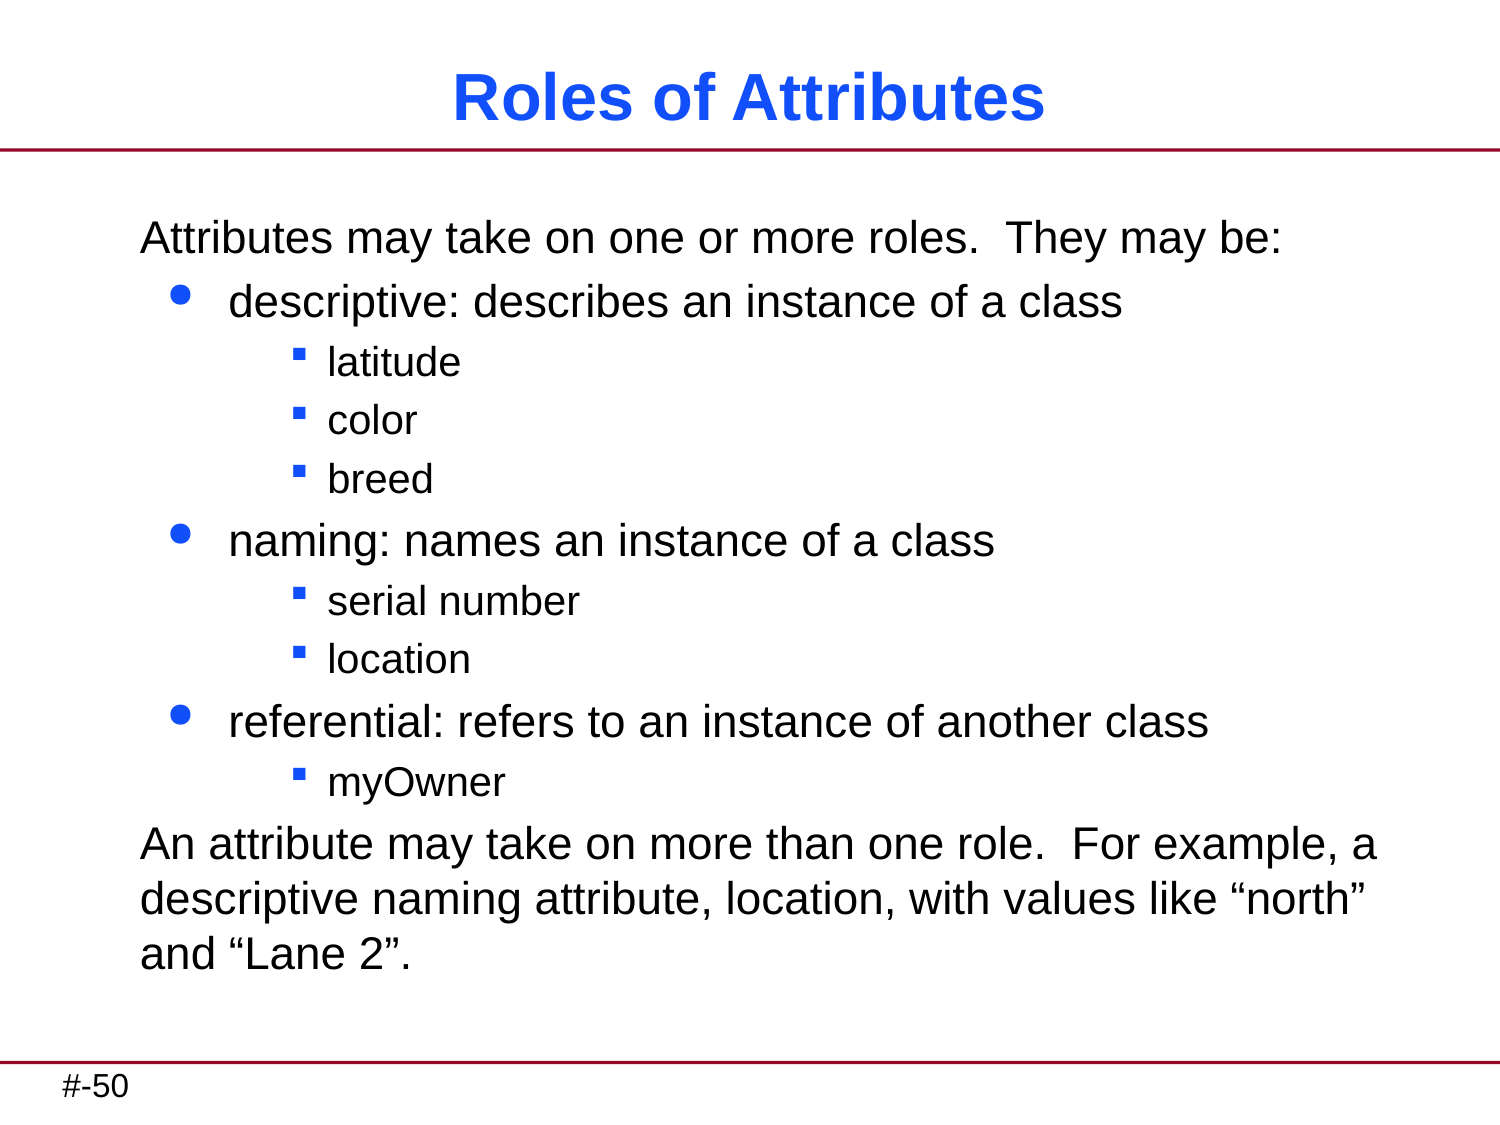

# Roles of Attributes
Attributes may take on one or more roles.  They may be:
descriptive: describes an instance of a class
latitude
color
breed
naming: names an instance of a class
serial number
location
referential: refers to an instance of another class
myOwner
An attribute may take on more than one role.  For example, a descriptive naming attribute, location, with values like “north” and “Lane 2”.